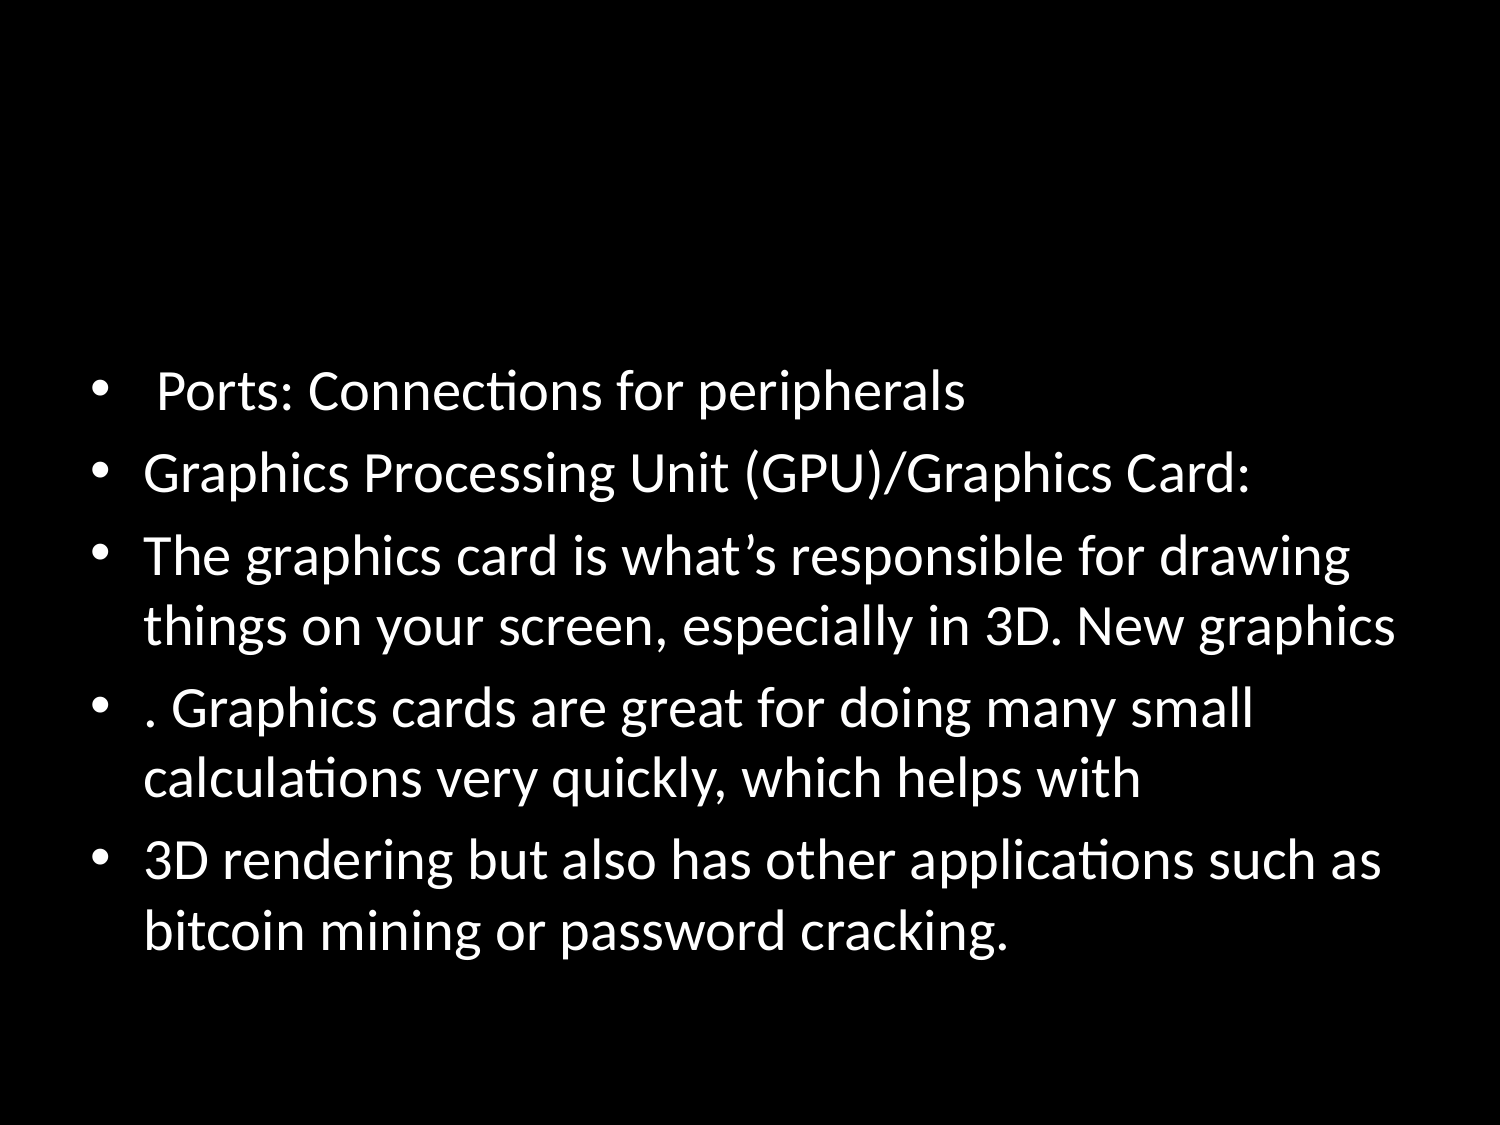

#

 Ports: Connections for peripherals
Graphics Processing Unit (GPU)/Graphics Card:
The graphics card is what’s responsible for drawing things on your screen, especially in 3D. New graphics
. Graphics cards are great for doing many small calculations very quickly, which helps with
3D rendering but also has other applications such as bitcoin mining or password cracking.